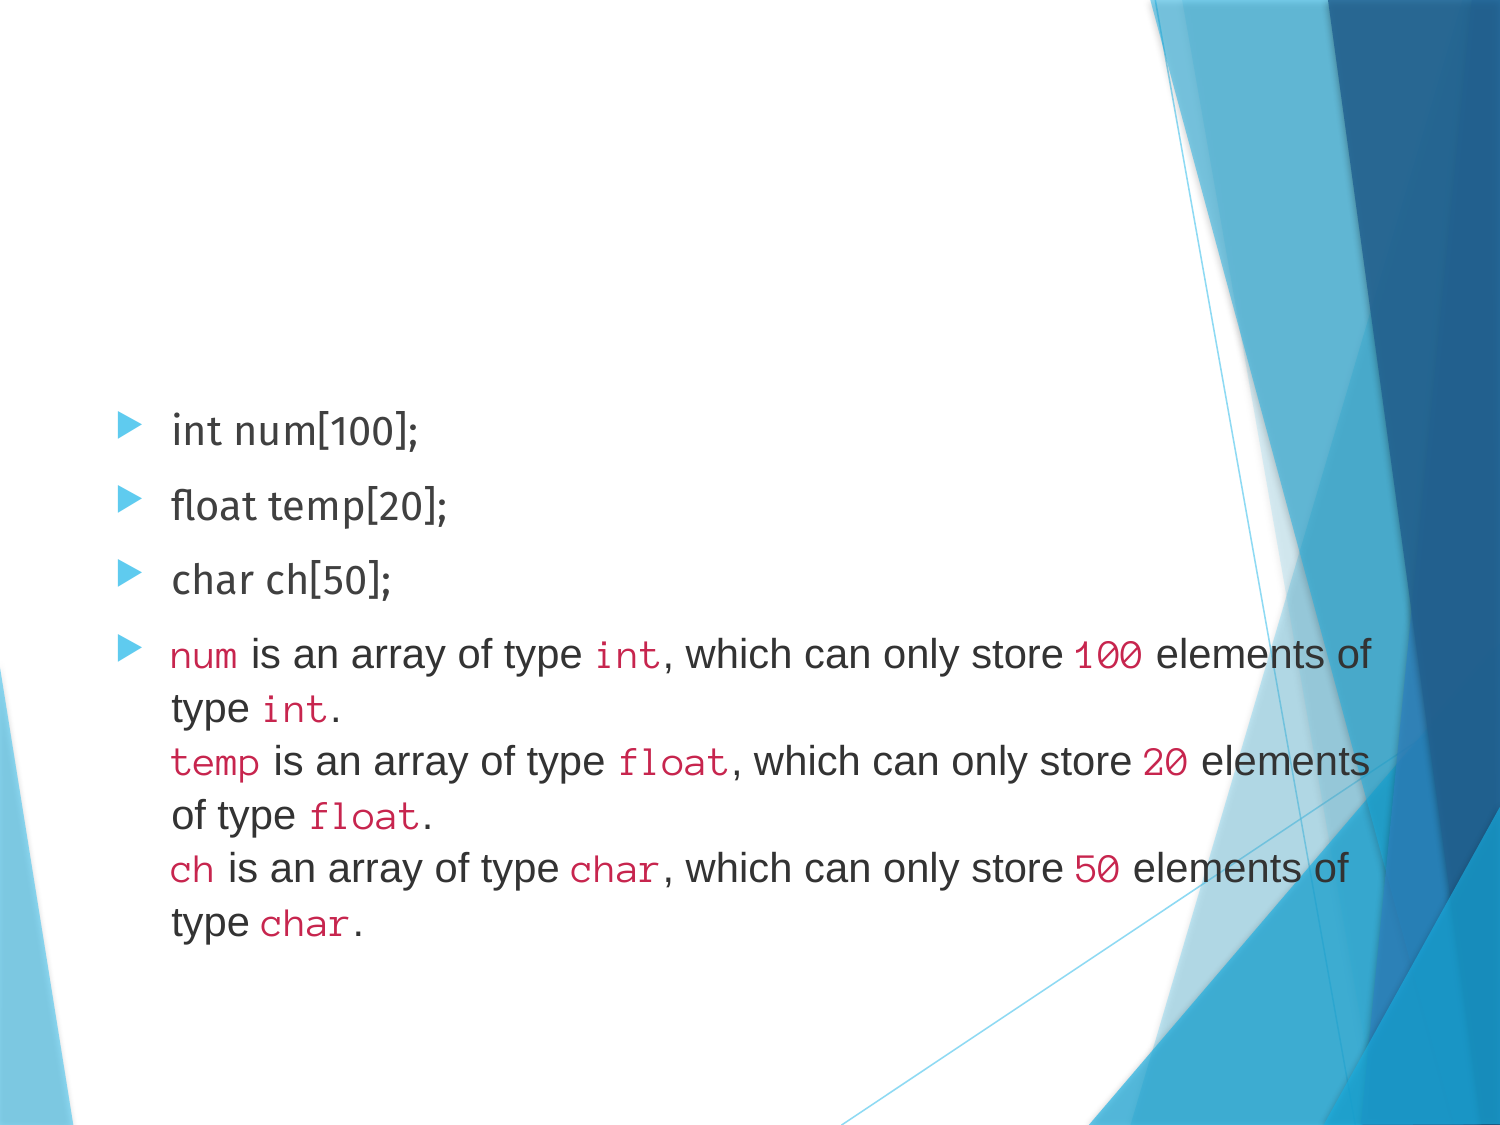

#
int num[100];
float temp[20];
char ch[50];
num is an array of type int, which can only store 100 elements of type int.
temp is an array of type float, which can only store 20 elements of type float.
ch is an array of type char, which can only store 50 elements of type char.